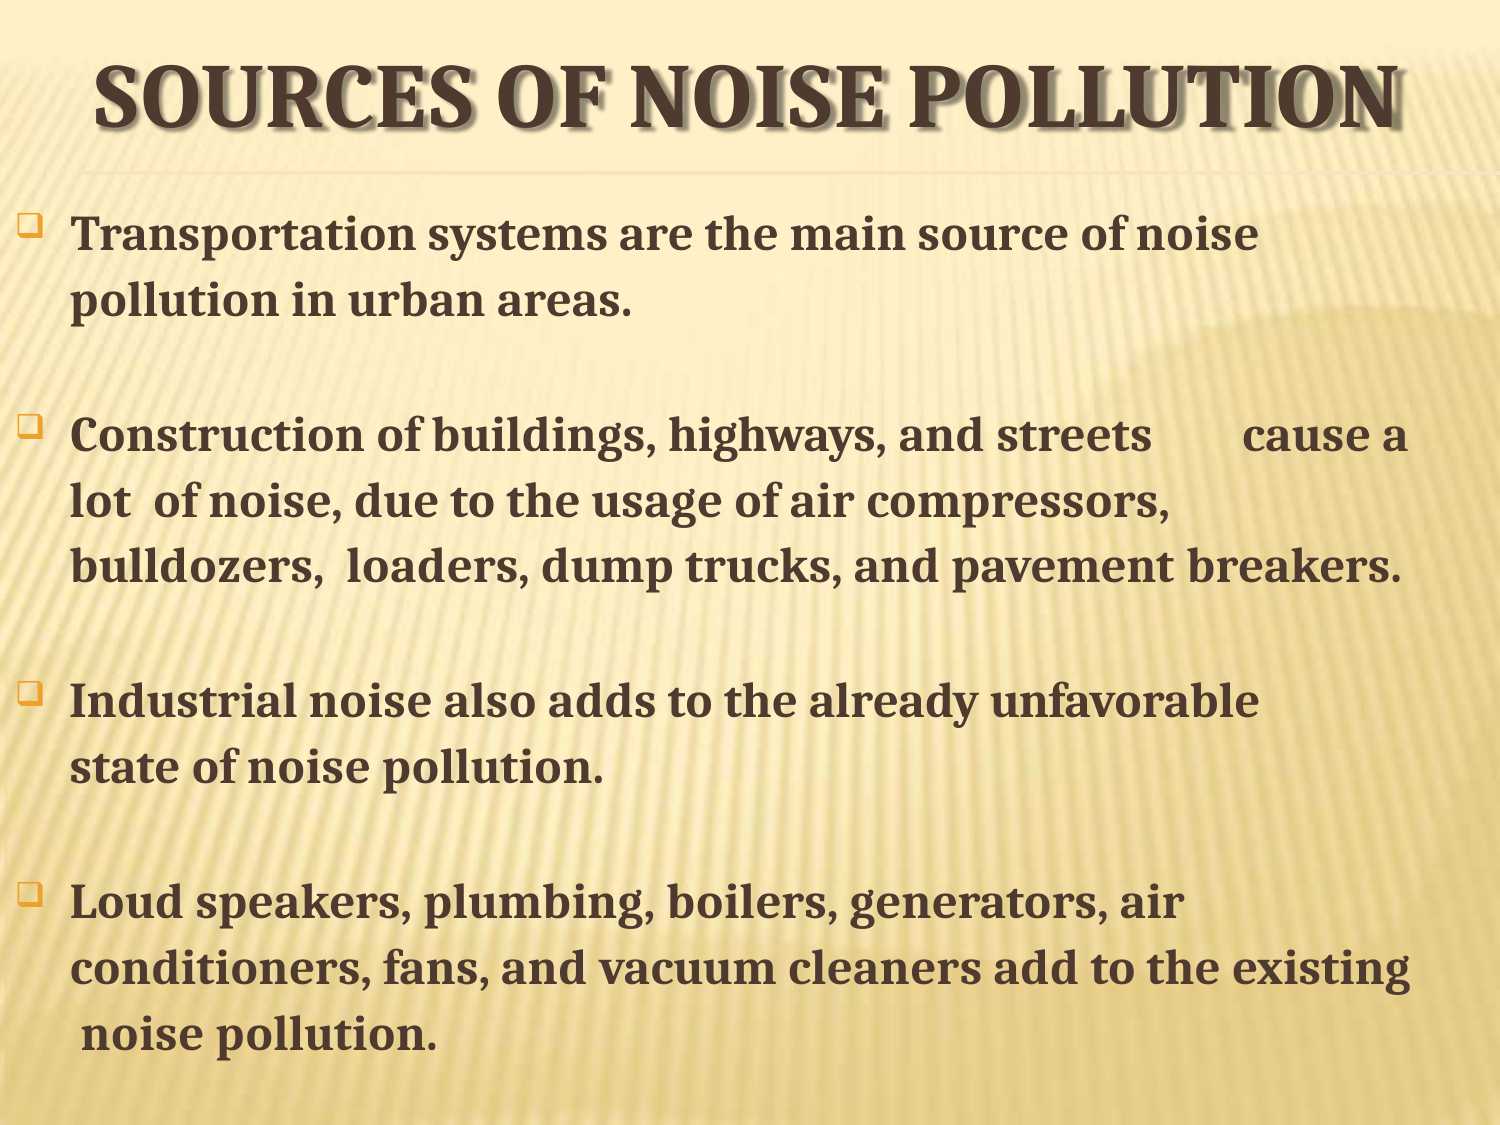

# SOURCES OF NOISE POLLUTION
Transportation systems are the main source of noise  pollution in urban areas.

Construction of buildings, highways, and streets	cause a lot  of noise, due to the usage of air compressors, bulldozers,  loaders, dump trucks, and pavement breakers.

Industrial noise also adds to the already unfavorable  state of noise pollution.

Loud speakers, plumbing, boilers, generators, air  conditioners, fans, and vacuum cleaners add to the existing  noise pollution.